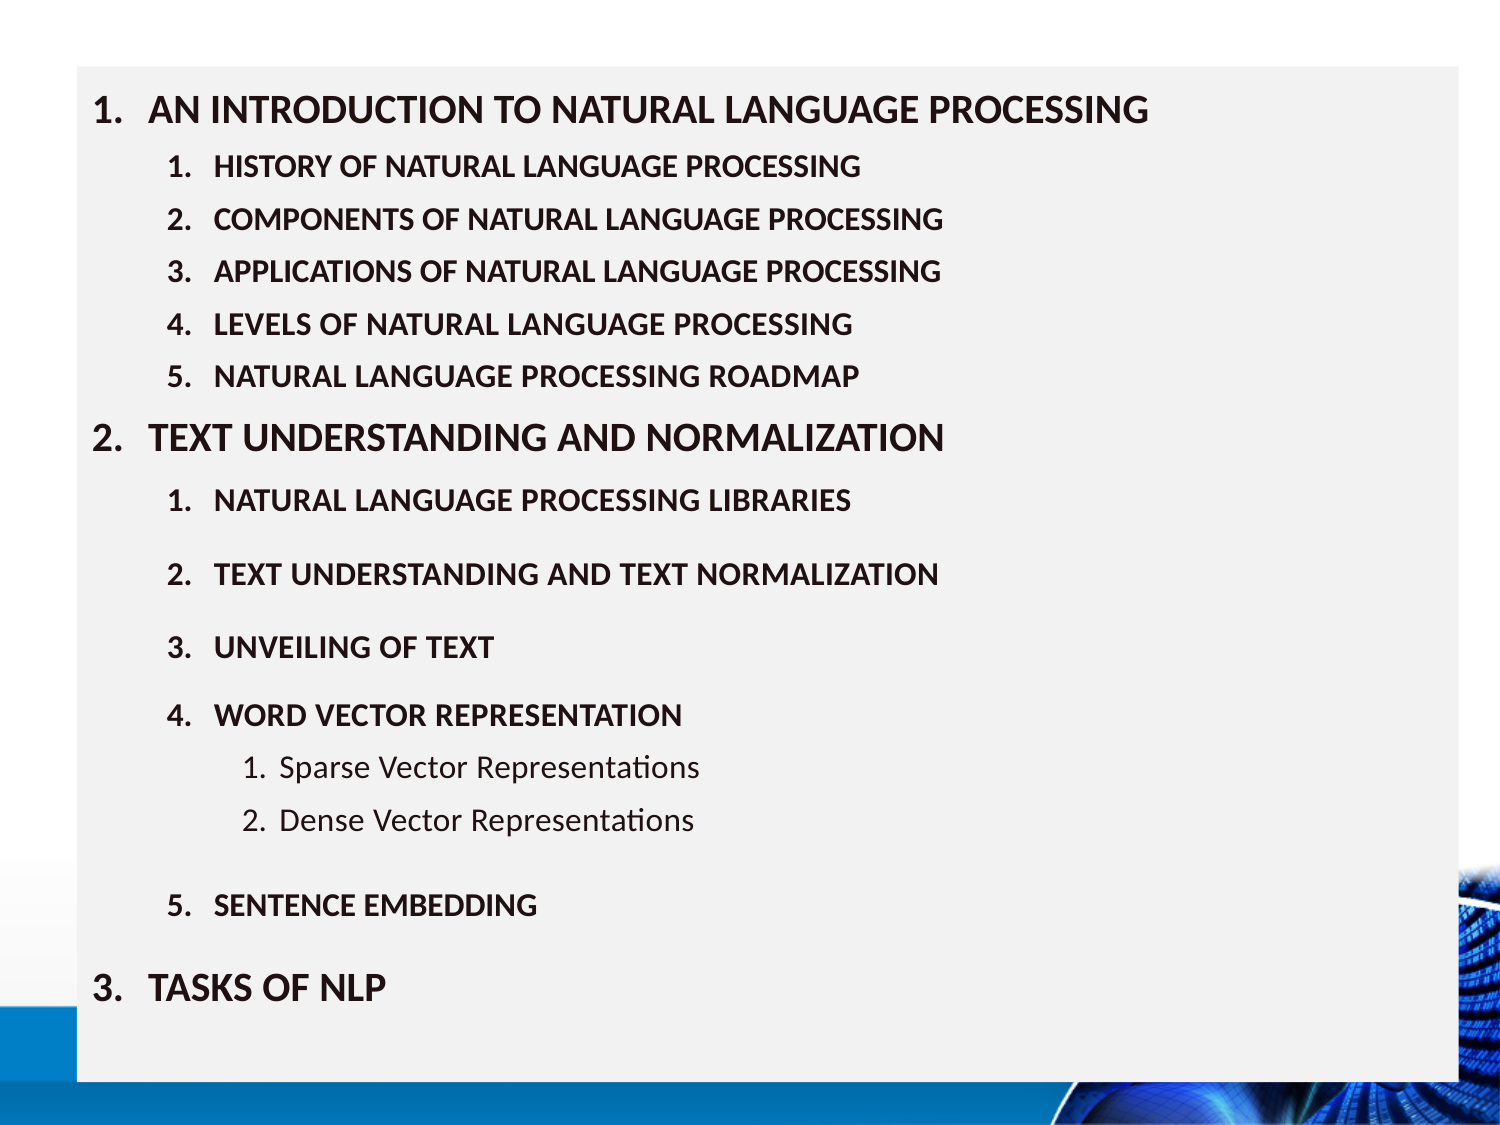

AN INTRODUCTION TO NATURAL LANGUAGE PROCESSING
HISTORY OF NATURAL LANGUAGE PROCESSING
COMPONENTS OF NATURAL LANGUAGE PROCESSING
APPLICATIONS OF NATURAL LANGUAGE PROCESSING
LEVELS OF NATURAL LANGUAGE PROCESSING
NATURAL LANGUAGE PROCESSING ROADMAP
TEXT UNDERSTANDING AND NORMALIZATION
NATURAL LANGUAGE PROCESSING LIBRARIES
TEXT UNDERSTANDING AND TEXT NORMALIZATION
UNVEILING OF TEXT
WORD VECTOR REPRESENTATION
Sparse Vector Representations
Dense Vector Representations
SENTENCE EMBEDDING
TASKS OF NLP